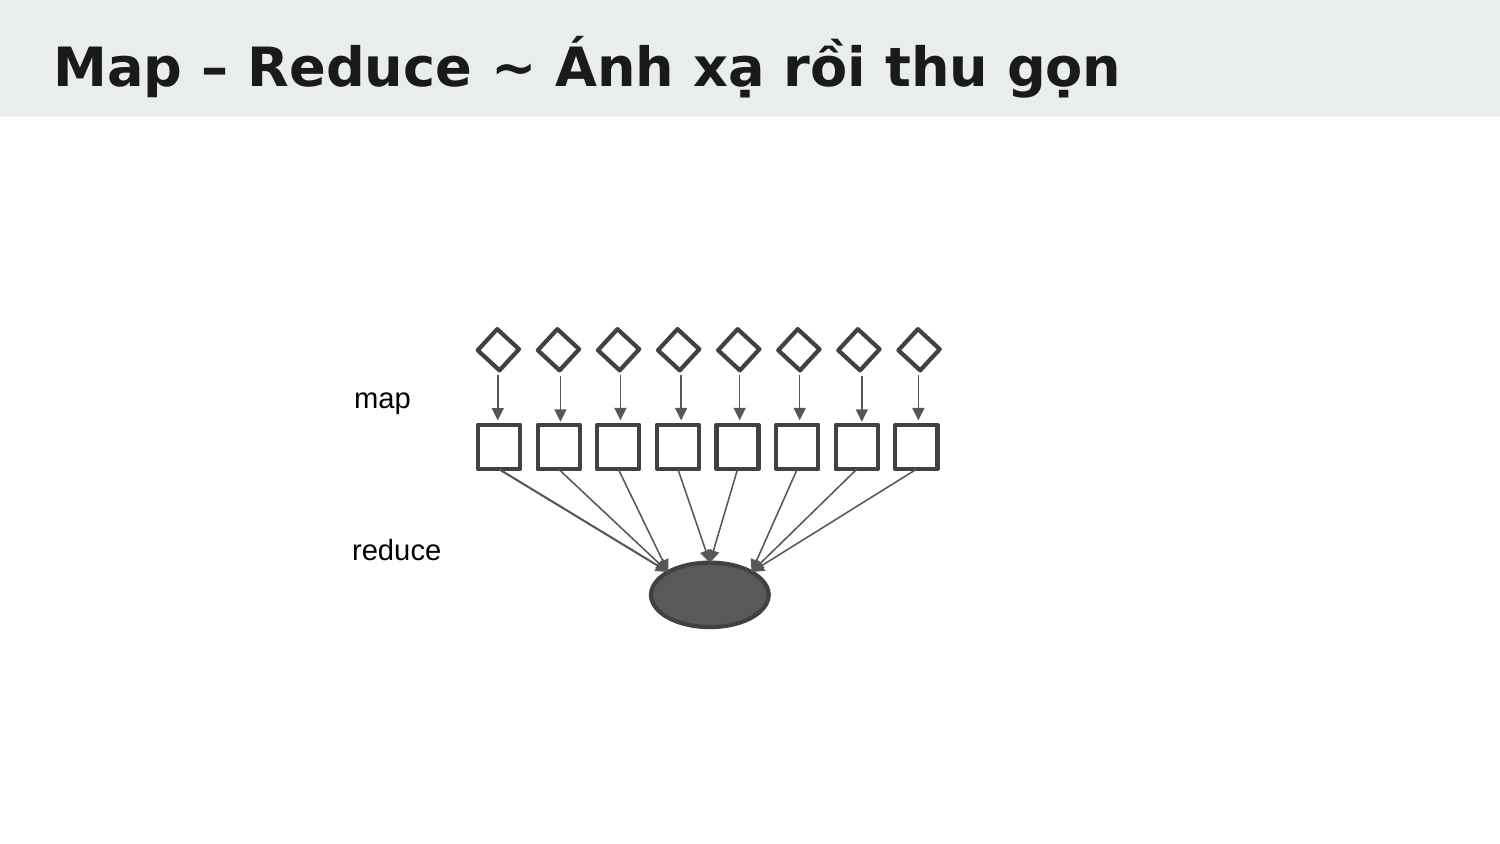

# Map – Reduce ~ Ánh xạ rồi thu gọn

map

reduce